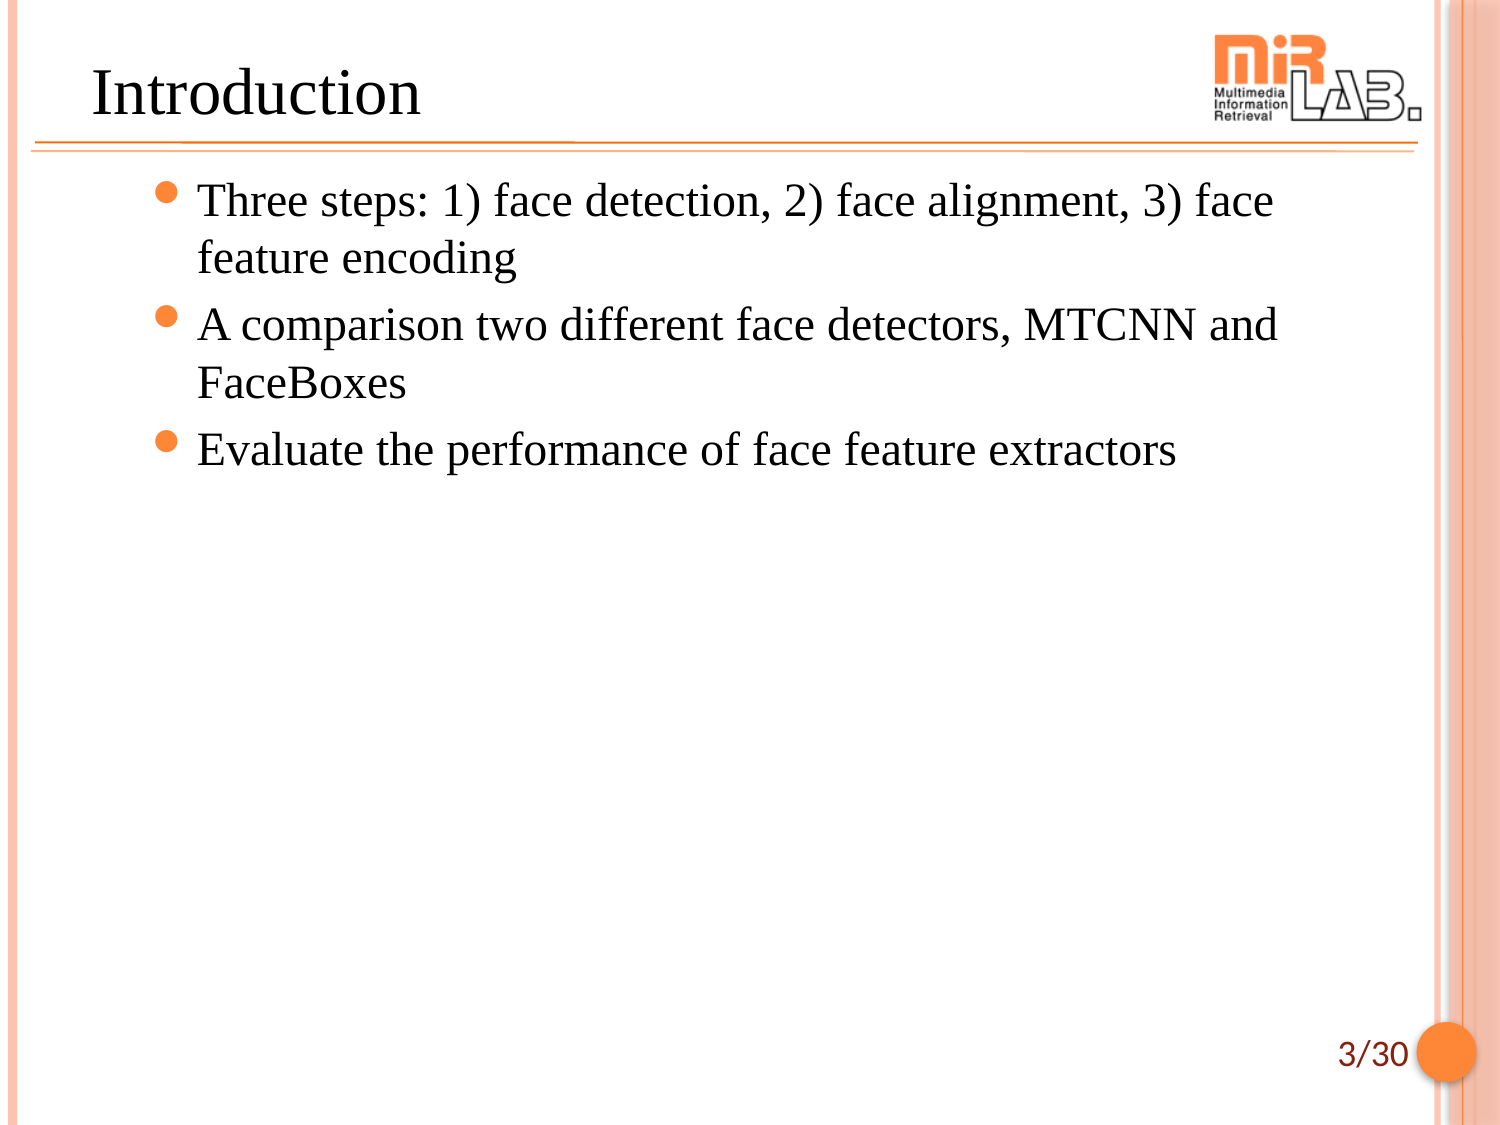

# Introduction
Three steps: 1) face detection, 2) face alignment, 3) face feature encoding
A comparison two different face detectors, MTCNN and FaceBoxes
Evaluate the performance of face feature extractors